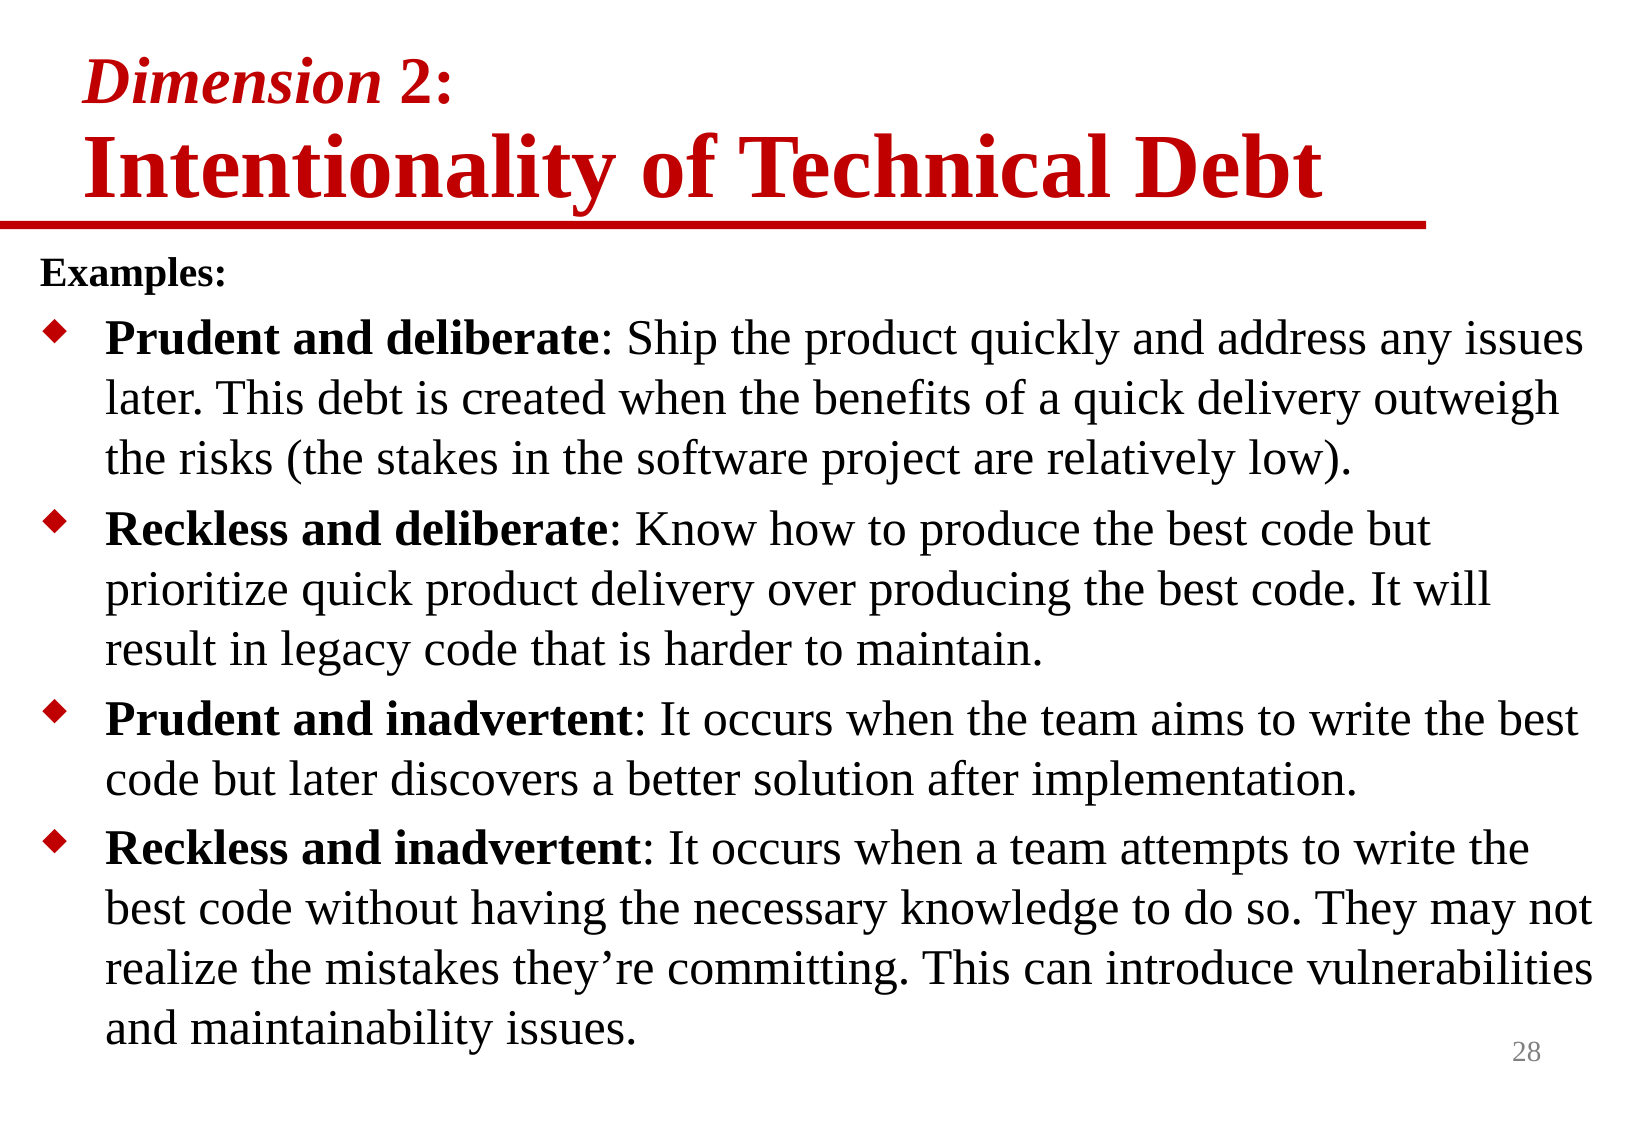

# Dimension 2: Intentionality of Technical Debt
Examples:
Prudent and deliberate: Ship the product quickly and address any issues later. This debt is created when the benefits of a quick delivery outweigh the risks (the stakes in the software project are relatively low).
Reckless and deliberate: Know how to produce the best code but prioritize quick product delivery over producing the best code. It will result in legacy code that is harder to maintain.
Prudent and inadvertent: It occurs when the team aims to write the best code but later discovers a better solution after implementation.
Reckless and inadvertent: It occurs when a team attempts to write the best code without having the necessary knowledge to do so. They may not realize the mistakes they’re committing. This can introduce vulnerabilities and maintainability issues.

28